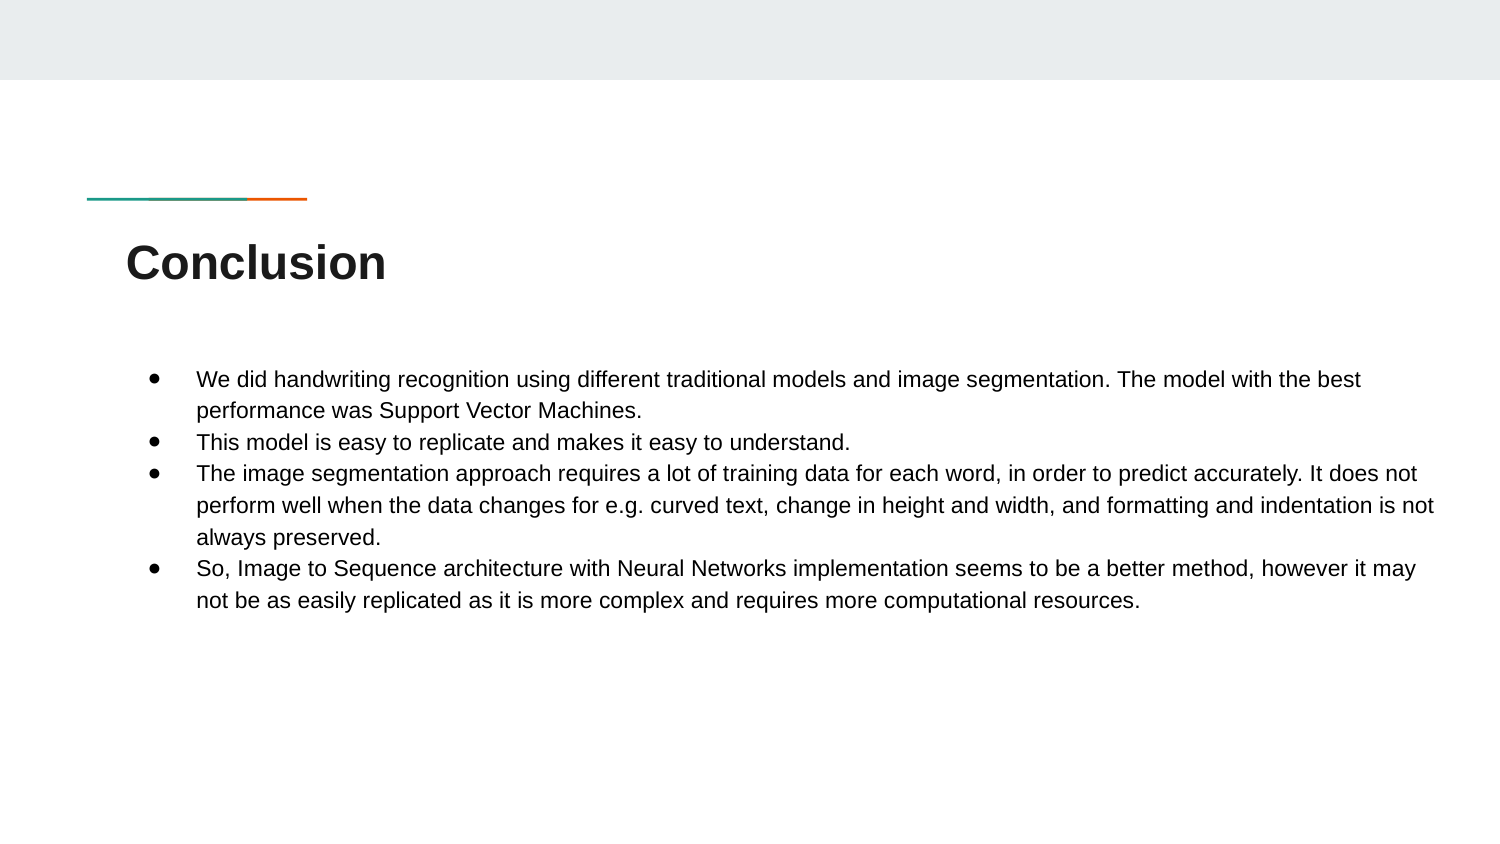

# Conclusion
We did handwriting recognition using different traditional models and image segmentation. The model with the best performance was Support Vector Machines.
This model is easy to replicate and makes it easy to understand.
The image segmentation approach requires a lot of training data for each word, in order to predict accurately. It does not perform well when the data changes for e.g. curved text, change in height and width, and formatting and indentation is not always preserved.
So, Image to Sequence architecture with Neural Networks implementation seems to be a better method, however it may not be as easily replicated as it is more complex and requires more computational resources.